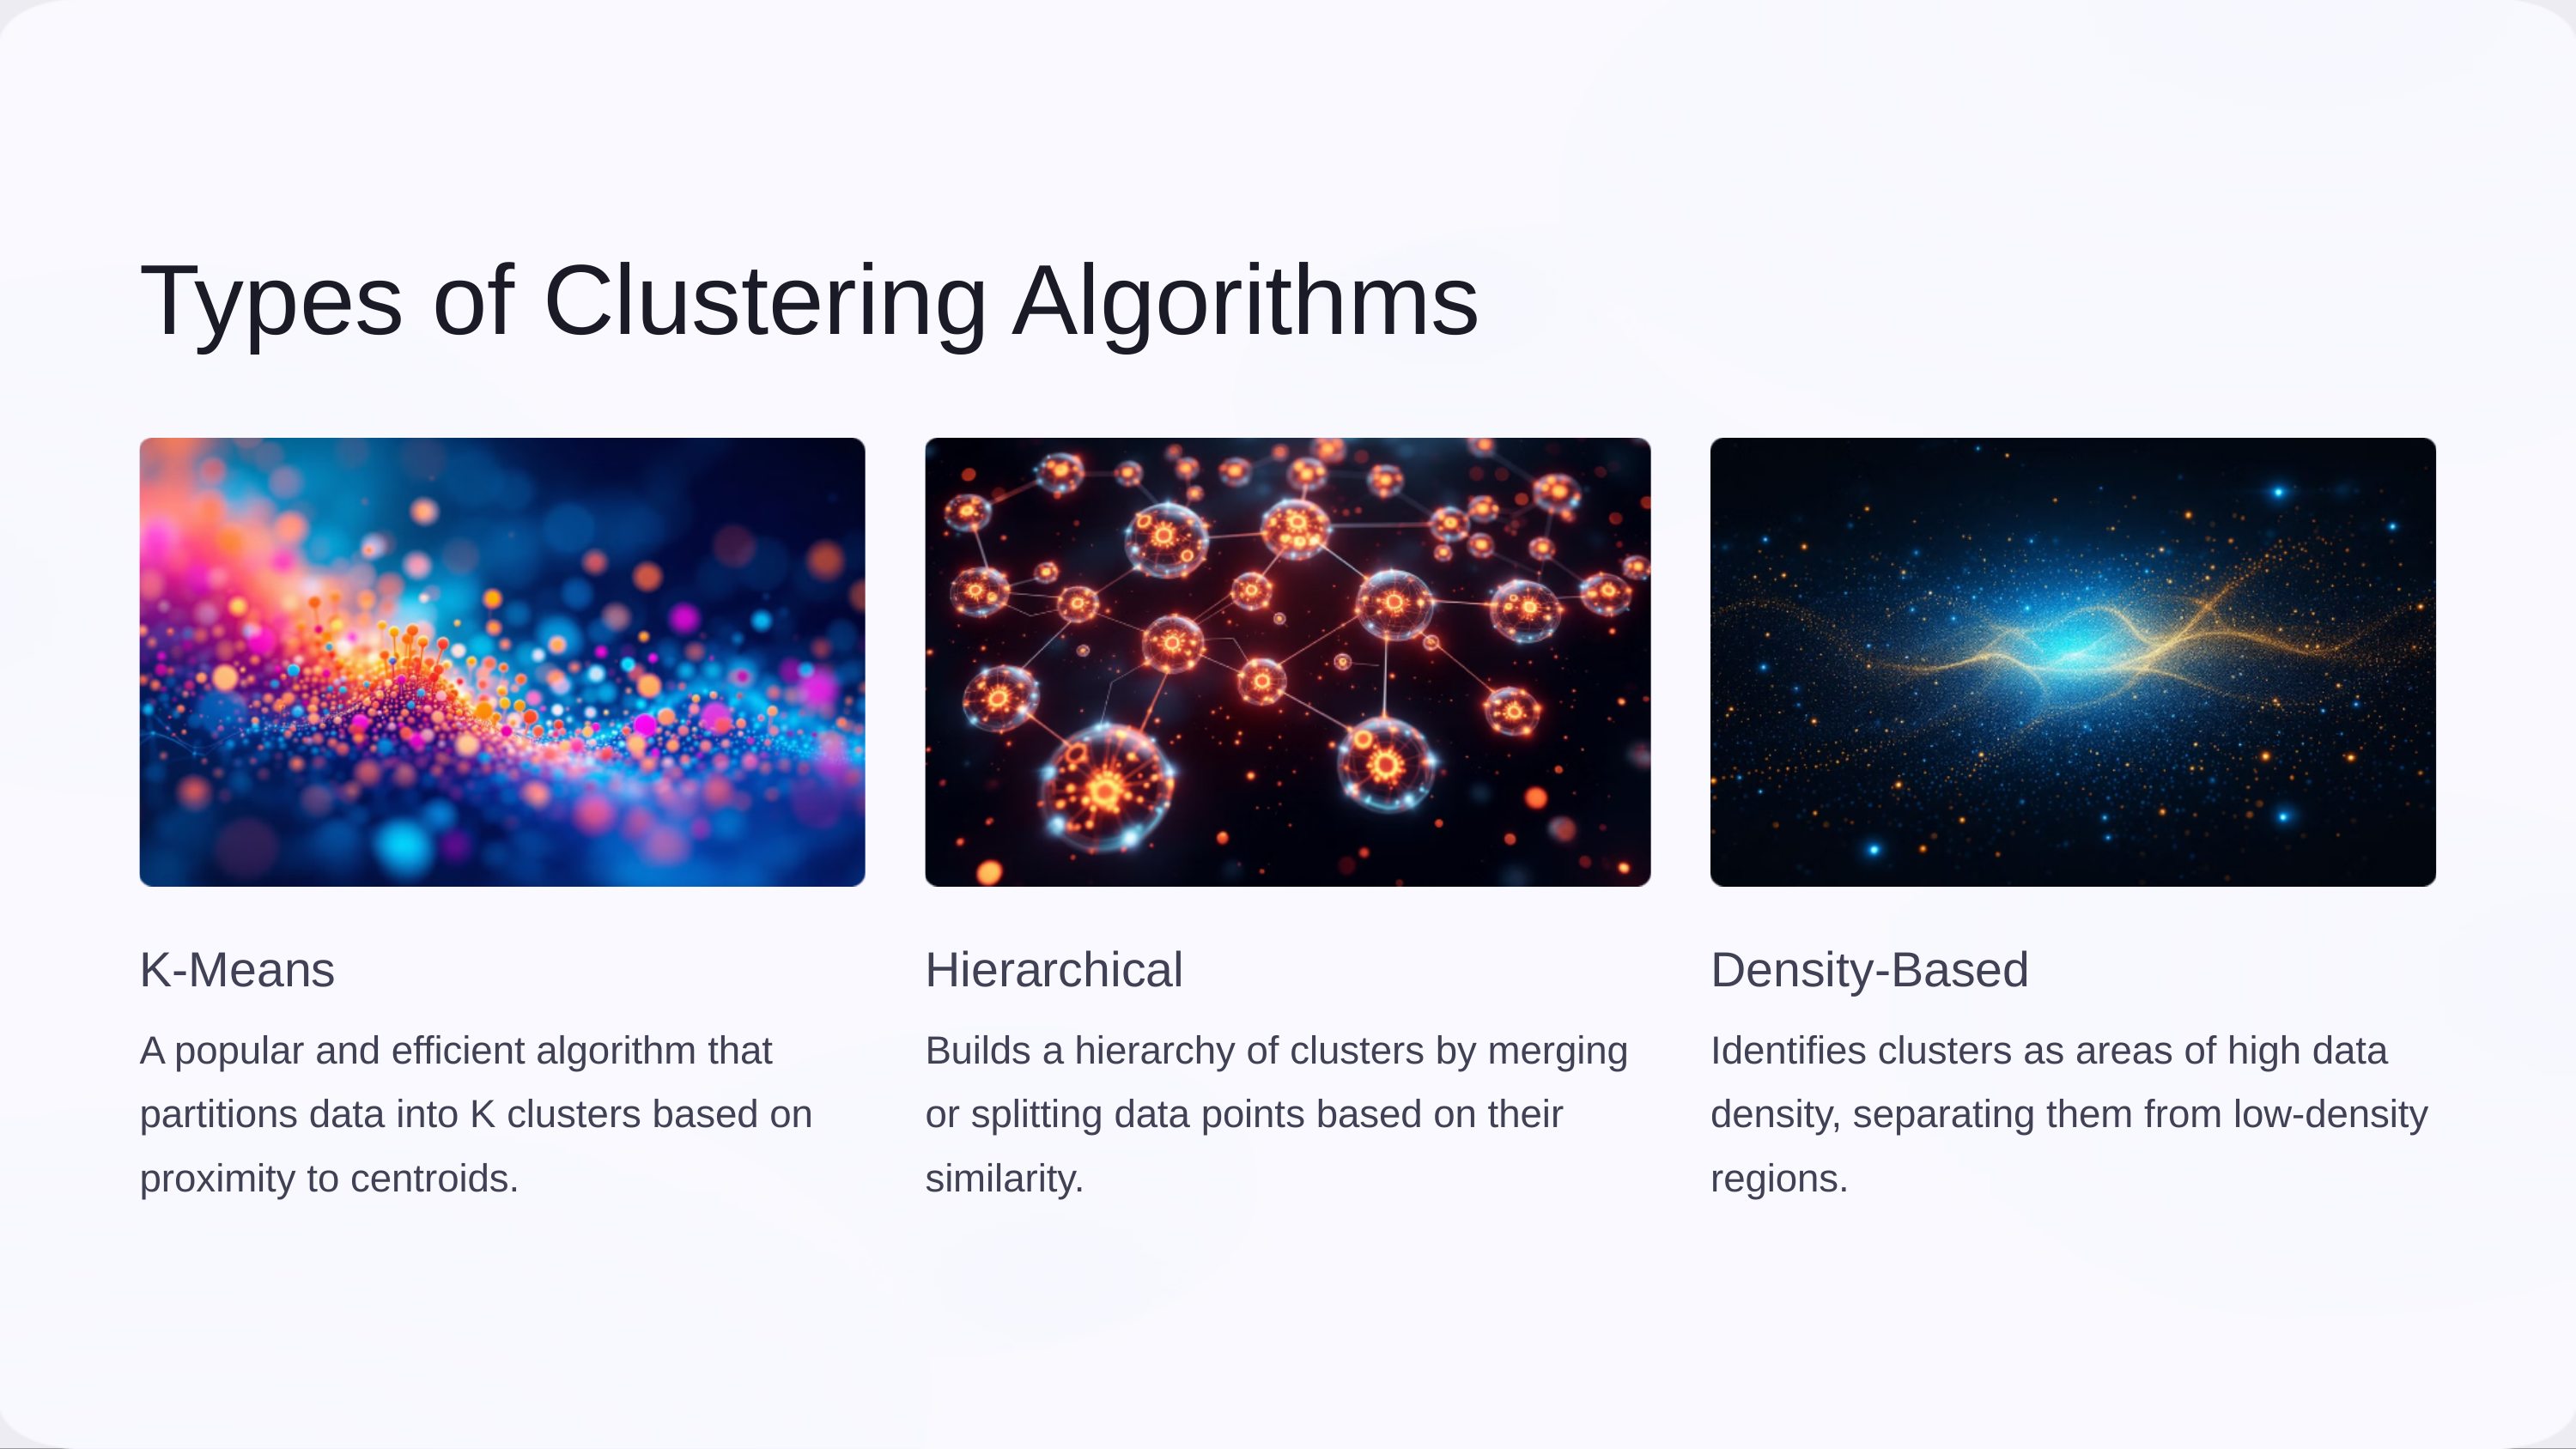

Types of Clustering Algorithms

K-Means
Density-Based
Hierarchical
A popular and efficient algorithm that partitions data into K clusters based on proximity to centroids.
Identifies clusters as areas of high data density, separating them from low-density regions.
Builds a hierarchy of clusters by merging or splitting data points based on their similarity.